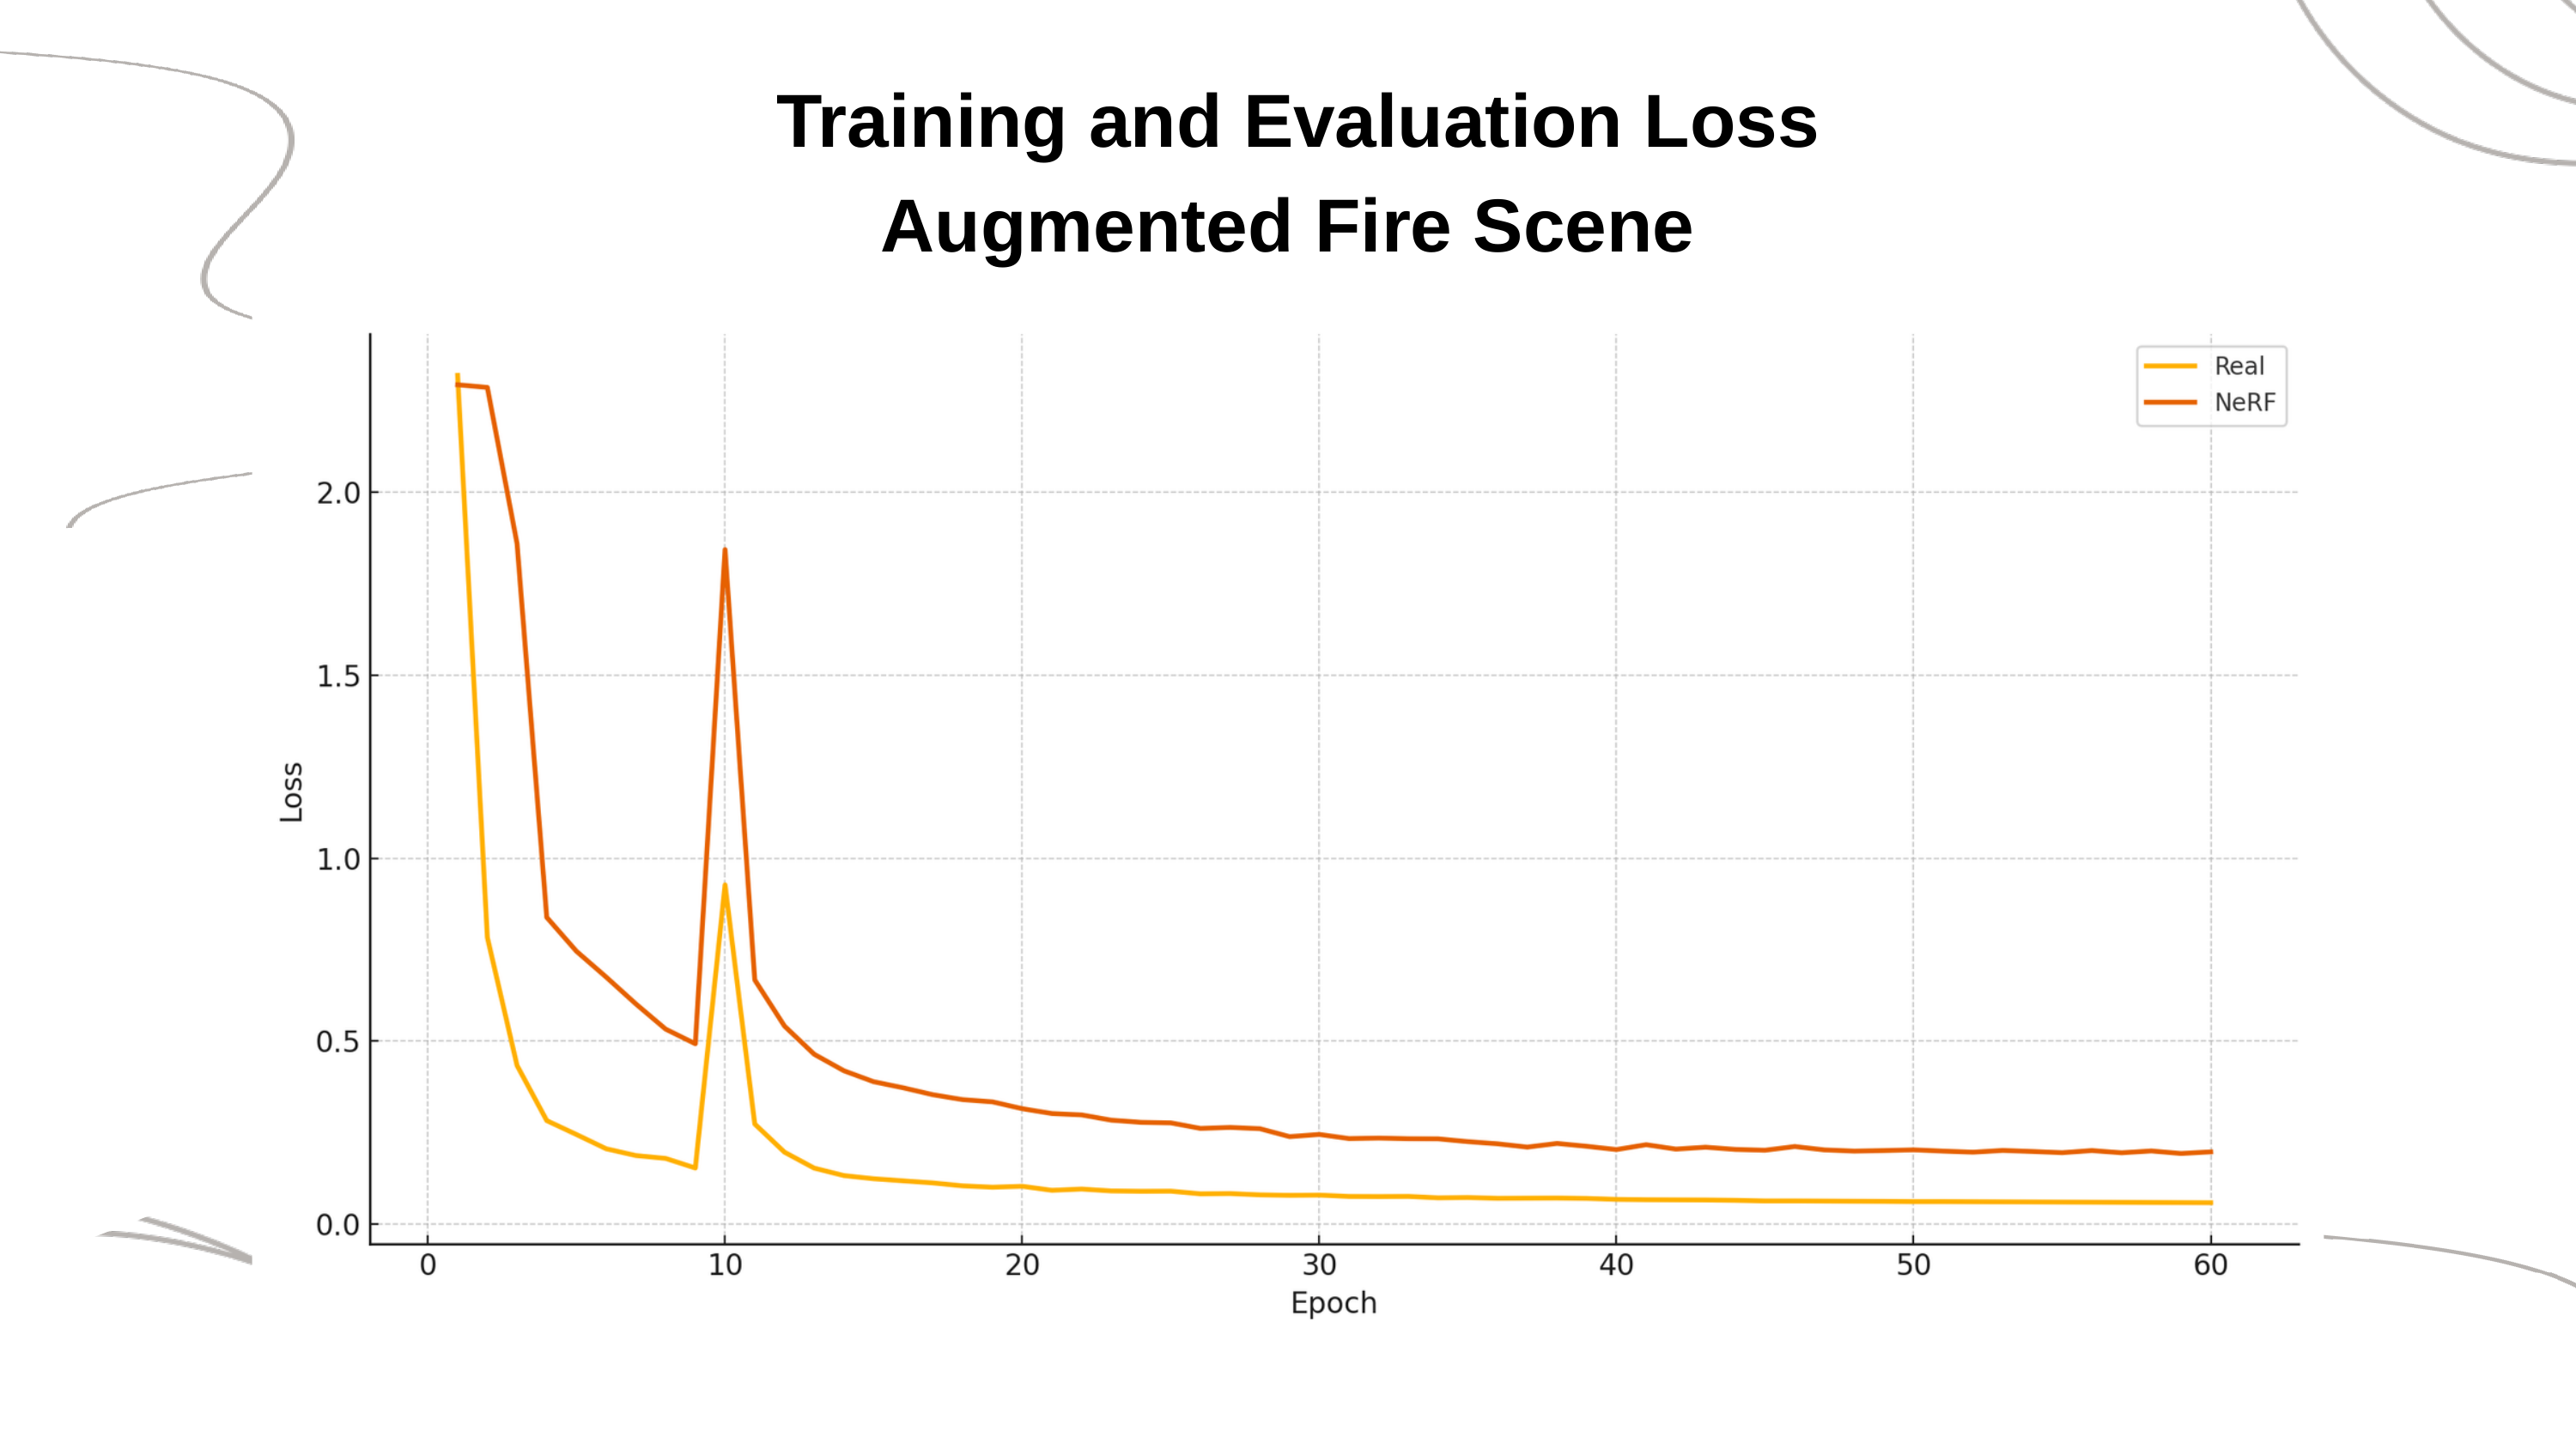

Training and Evaluation Loss
Augmented Fire Scene